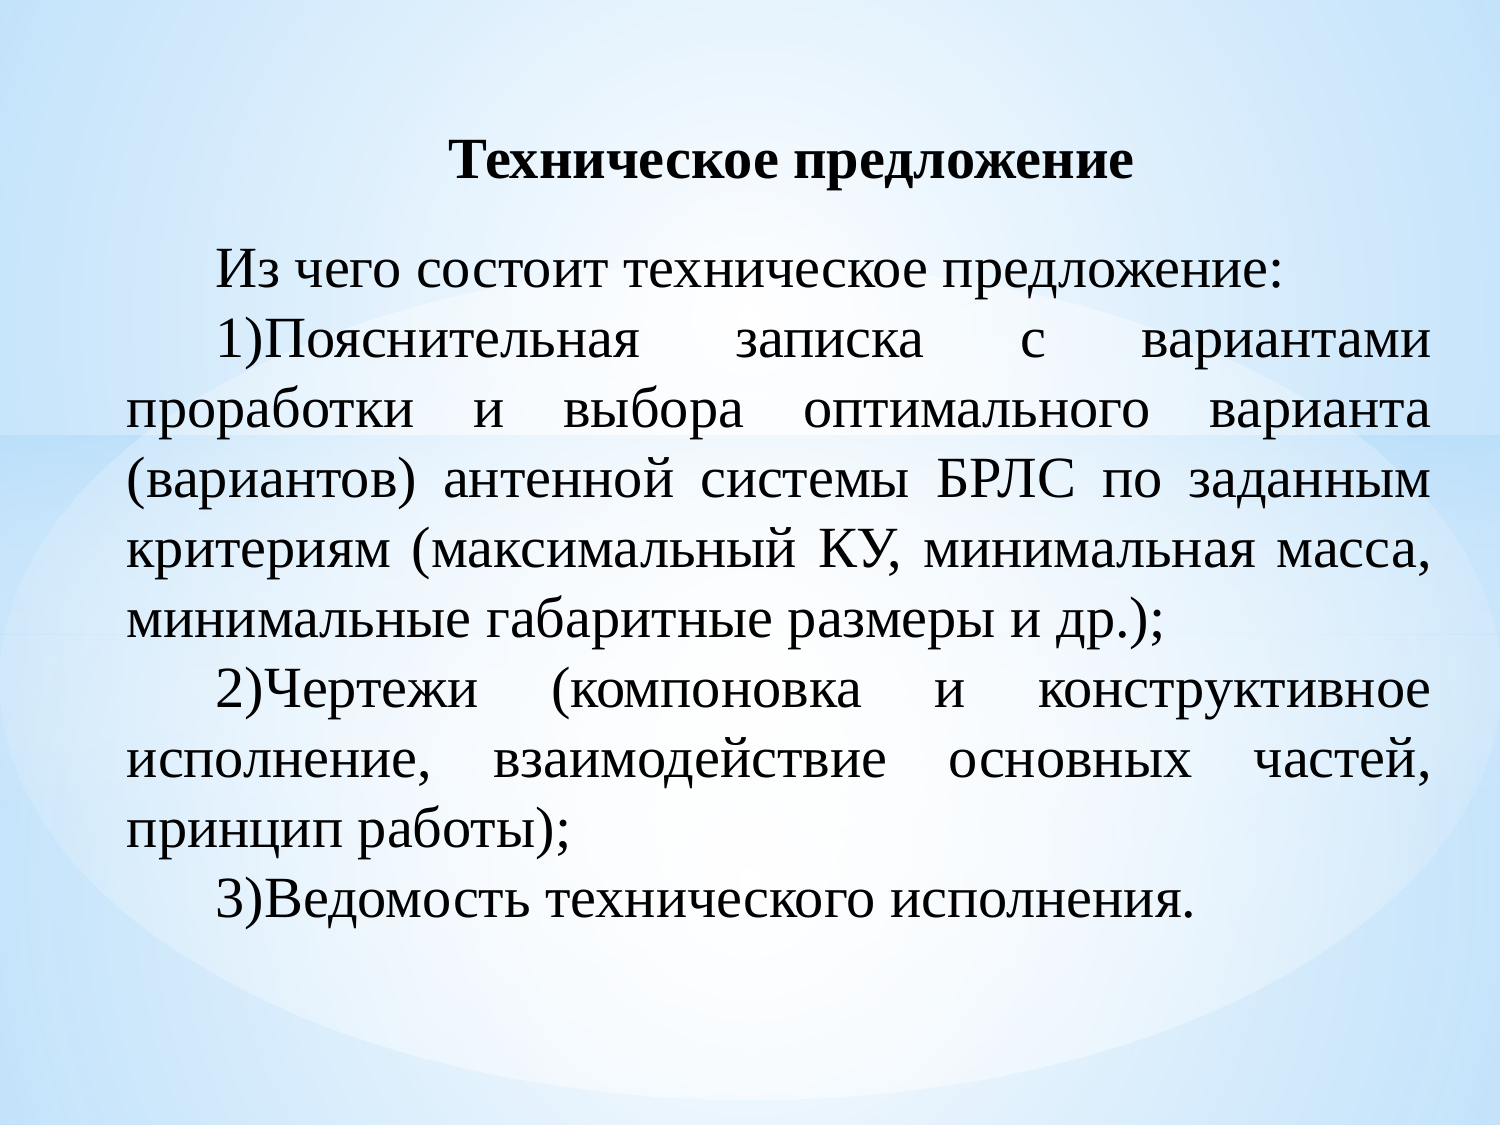

Техническое предложение
Из чего состоит техническое предложение:
Пояснительная записка с вариантами проработки и выбора оптимального варианта (вариантов) антенной системы БРЛС по заданным критериям (максимальный КУ, минимальная масса, минимальные габаритные размеры и др.);
Чертежи (компоновка и конструктивное исполнение, взаимодействие основных частей, принцип работы);
Ведомость технического исполнения.